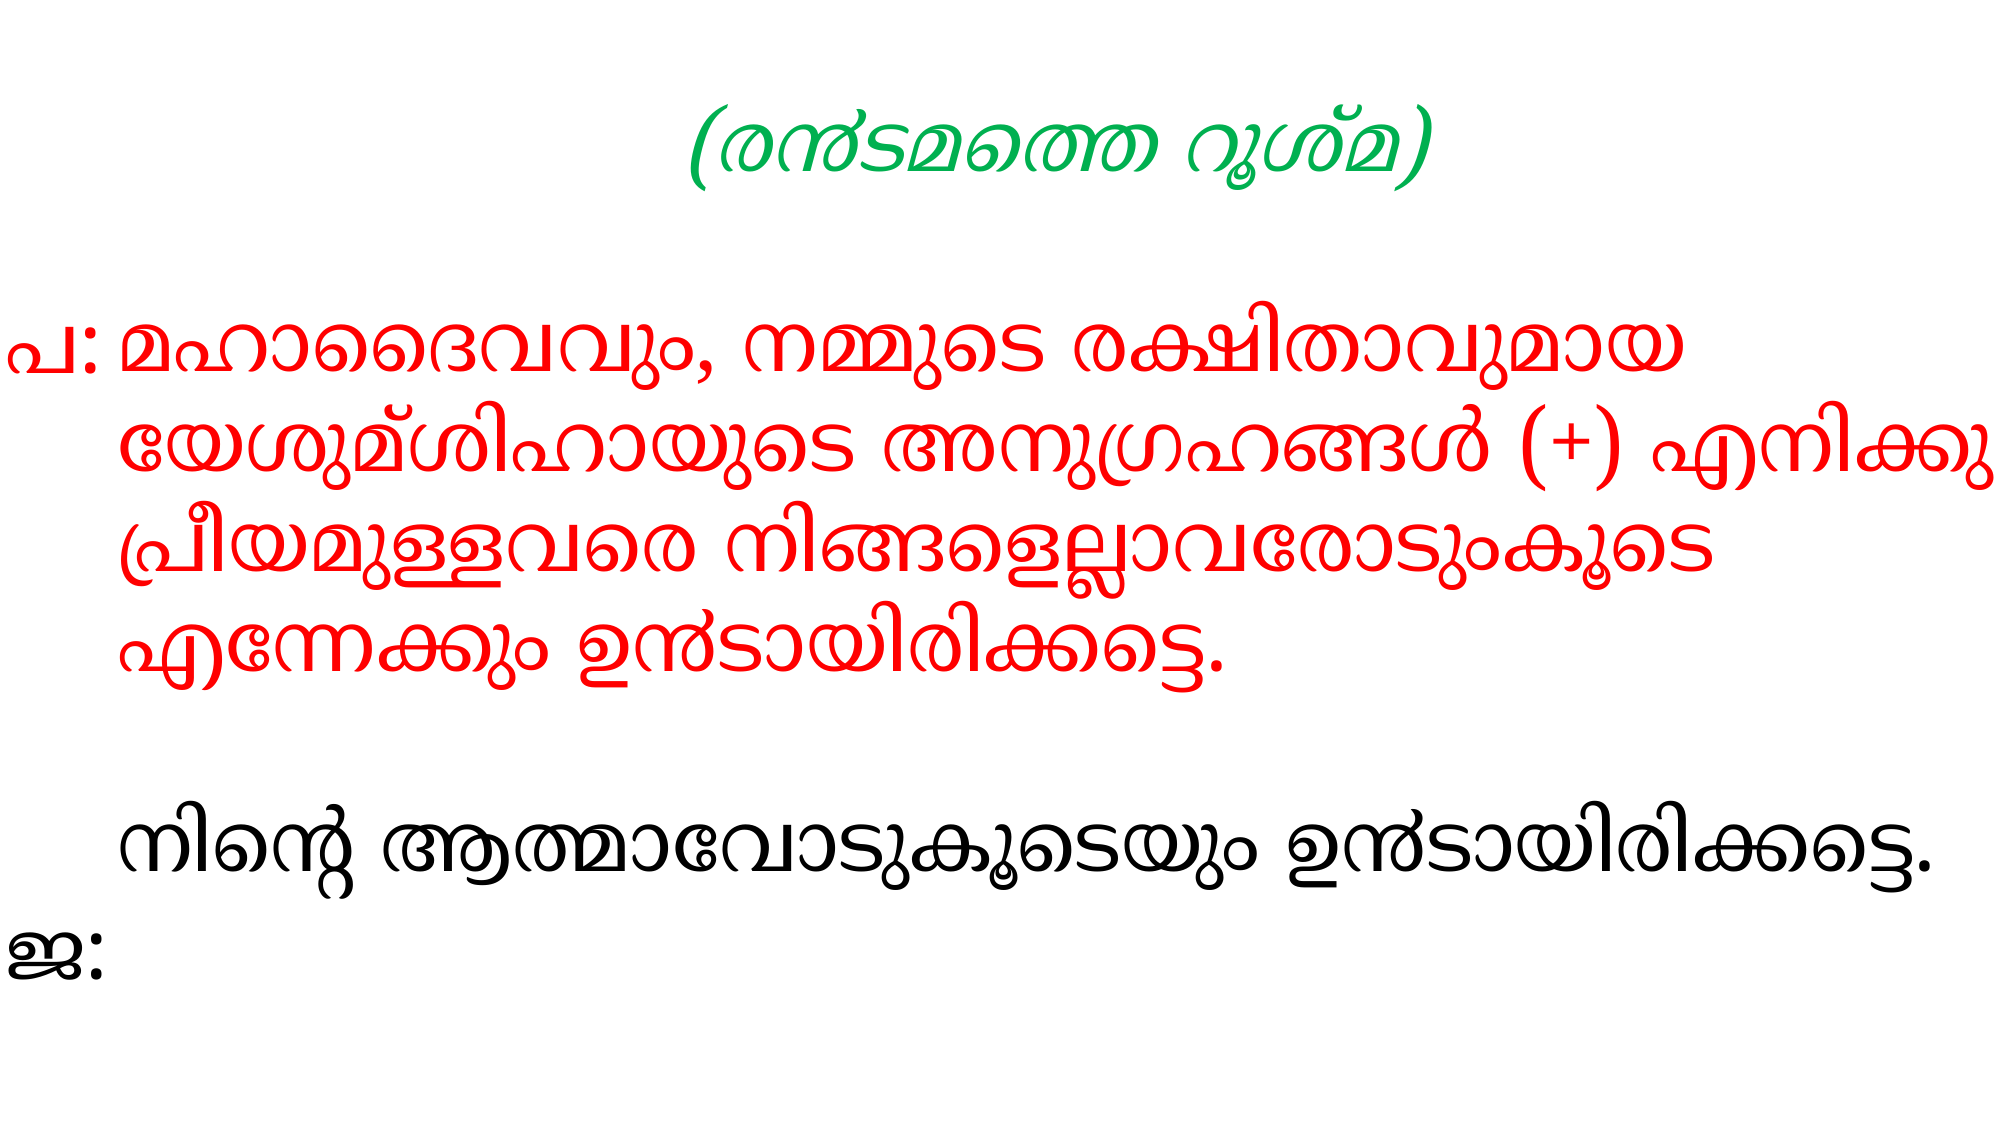

(ര൯ടമത്തെ റൂശ്മ)
മഹാദൈവവും, നമ്മുടെ രക്ഷിതാവുമായ യേശുമ്ശിഹായുടെ അനുഗ്രഹങ്ങള്‍ (+) എനിക്കു പ്രീയമുള്ളവരെ നിങ്ങളെല്ലാവരോടുംകൂടെ എന്നേക്കും ഉ൯ടായിരിക്കട്ടെ.

നിന്‍റെ ആത്മാവോടുകൂടെയും ഉ൯ടായിരിക്കട്ടെ.
പ:
ജ: